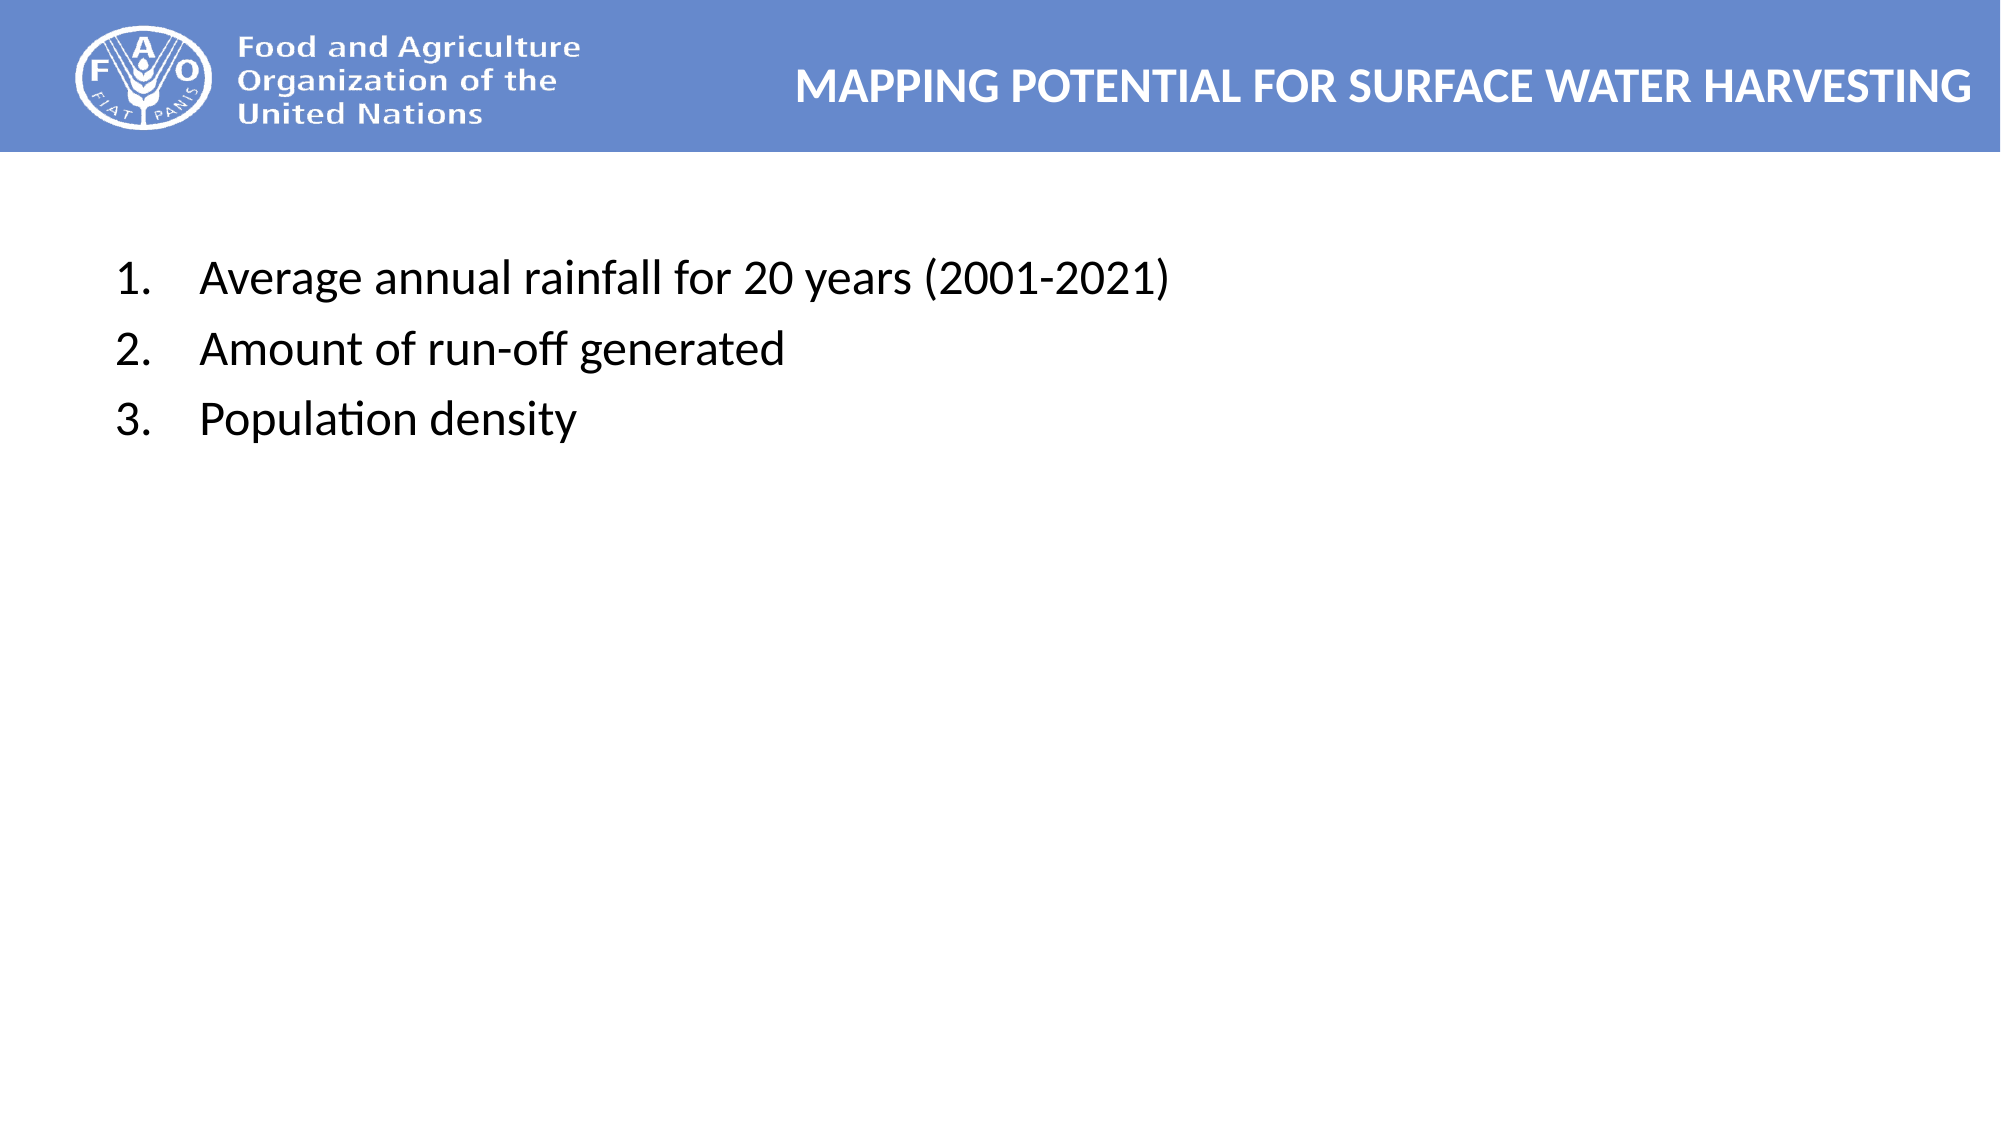

MAPPING POTENTIAL FOR SURFACE WATER HARVESTING
Average annual rainfall for 20 years (2001-2021)
Amount of run-off generated
Population density